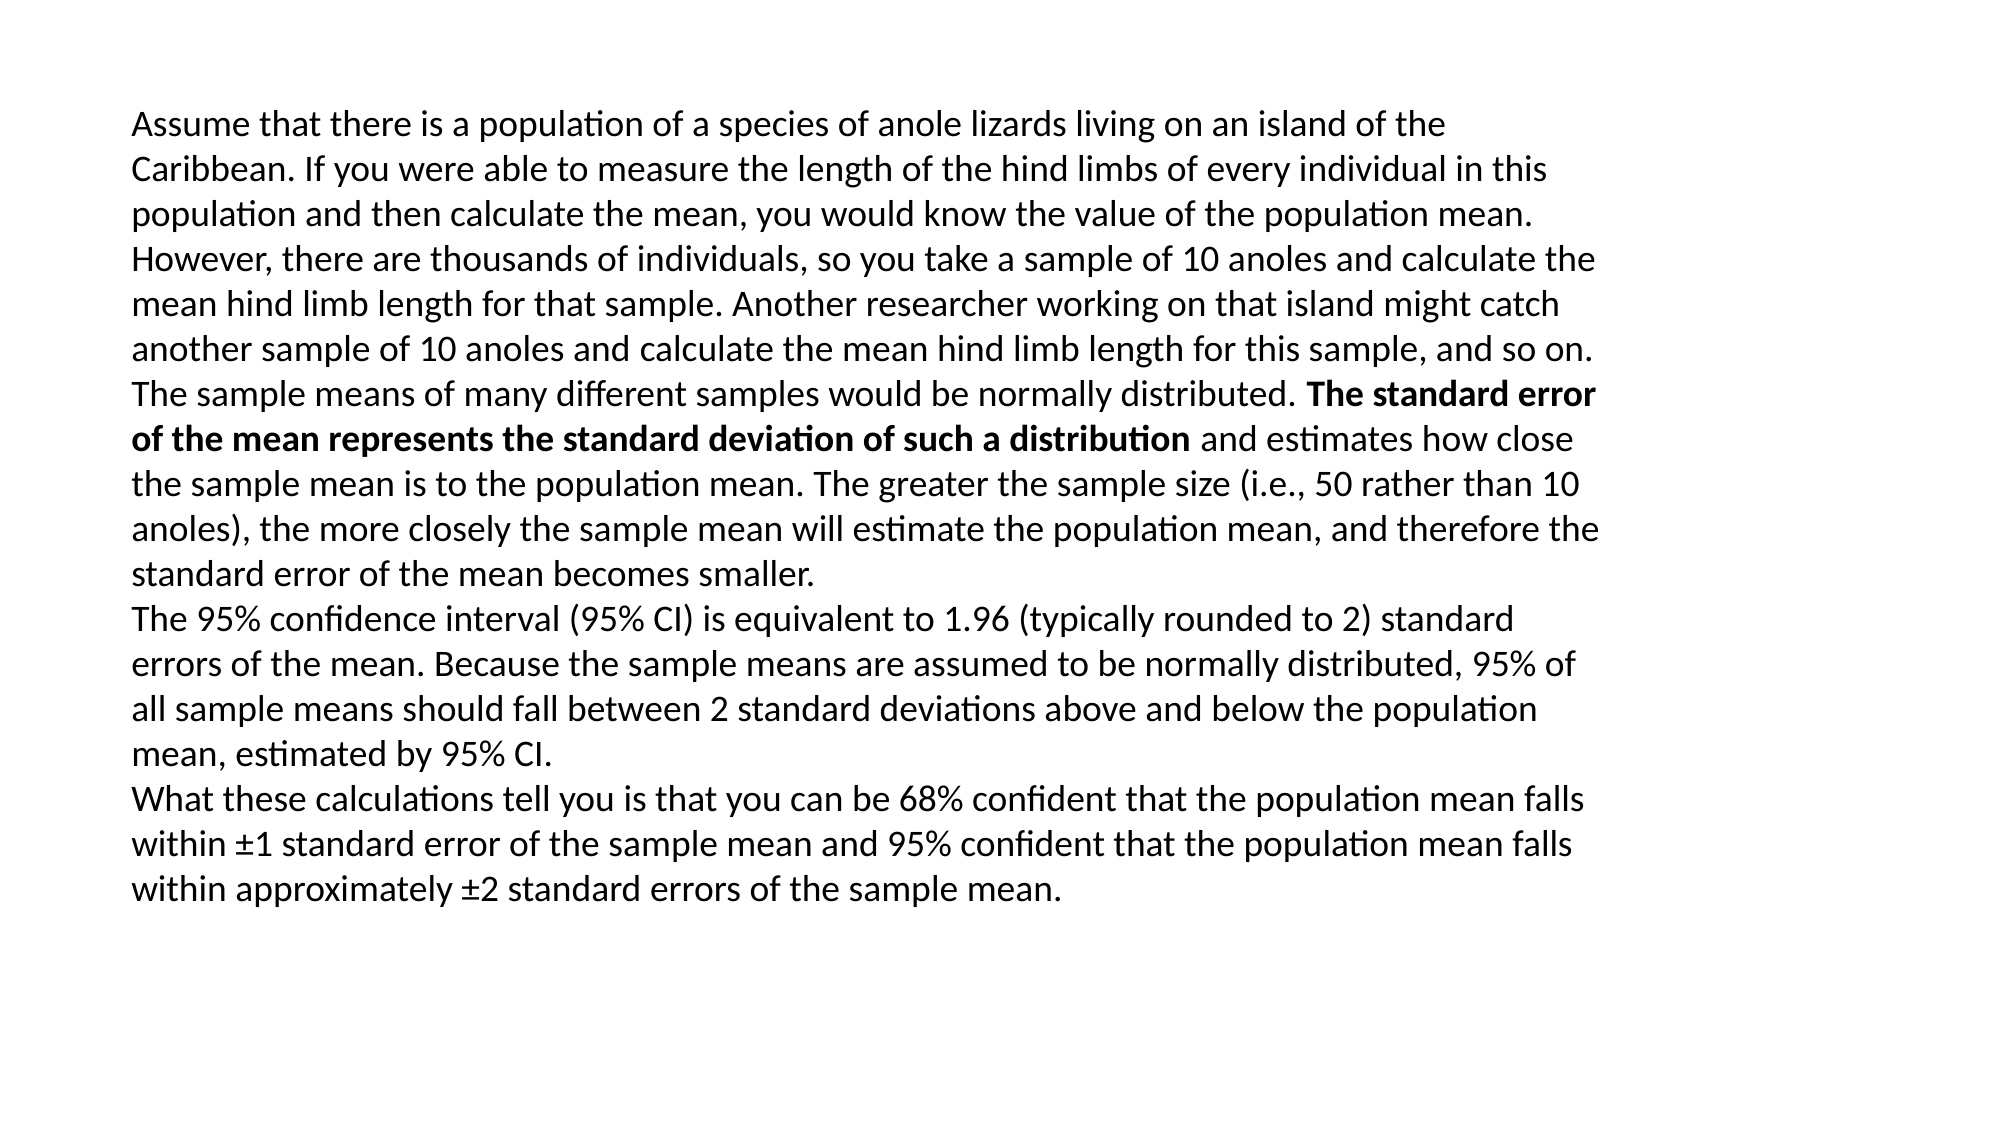

Assume that there is a population of a species of anole lizards living on an island of the Caribbean. If you were able to measure the length of the hind limbs of every individual in this population and then calculate the mean, you would know the value of the population mean. However, there are thousands of individuals, so you take a sample of 10 anoles and calculate the mean hind limb length for that sample. Another researcher working on that island might catch another sample of 10 anoles and calculate the mean hind limb length for this sample, and so on. The sample means of many different samples would be normally distributed. The standard error of the mean represents the standard deviation of such a distribution and estimates how close the sample mean is to the population mean. The greater the sample size (i.e., 50 rather than 10 anoles), the more closely the sample mean will estimate the population mean, and therefore the standard error of the mean becomes smaller.
The 95% confidence interval (95% CI) is equivalent to 1.96 (typically rounded to 2) standard errors of the mean. Because the sample means are assumed to be normally distributed, 95% of all sample means should fall between 2 standard deviations above and below the population mean, estimated by 95% CI.
What these calculations tell you is that you can be 68% confident that the population mean falls within ±1 standard error of the sample mean and 95% confident that the population mean falls within approximately ±2 standard errors of the sample mean.